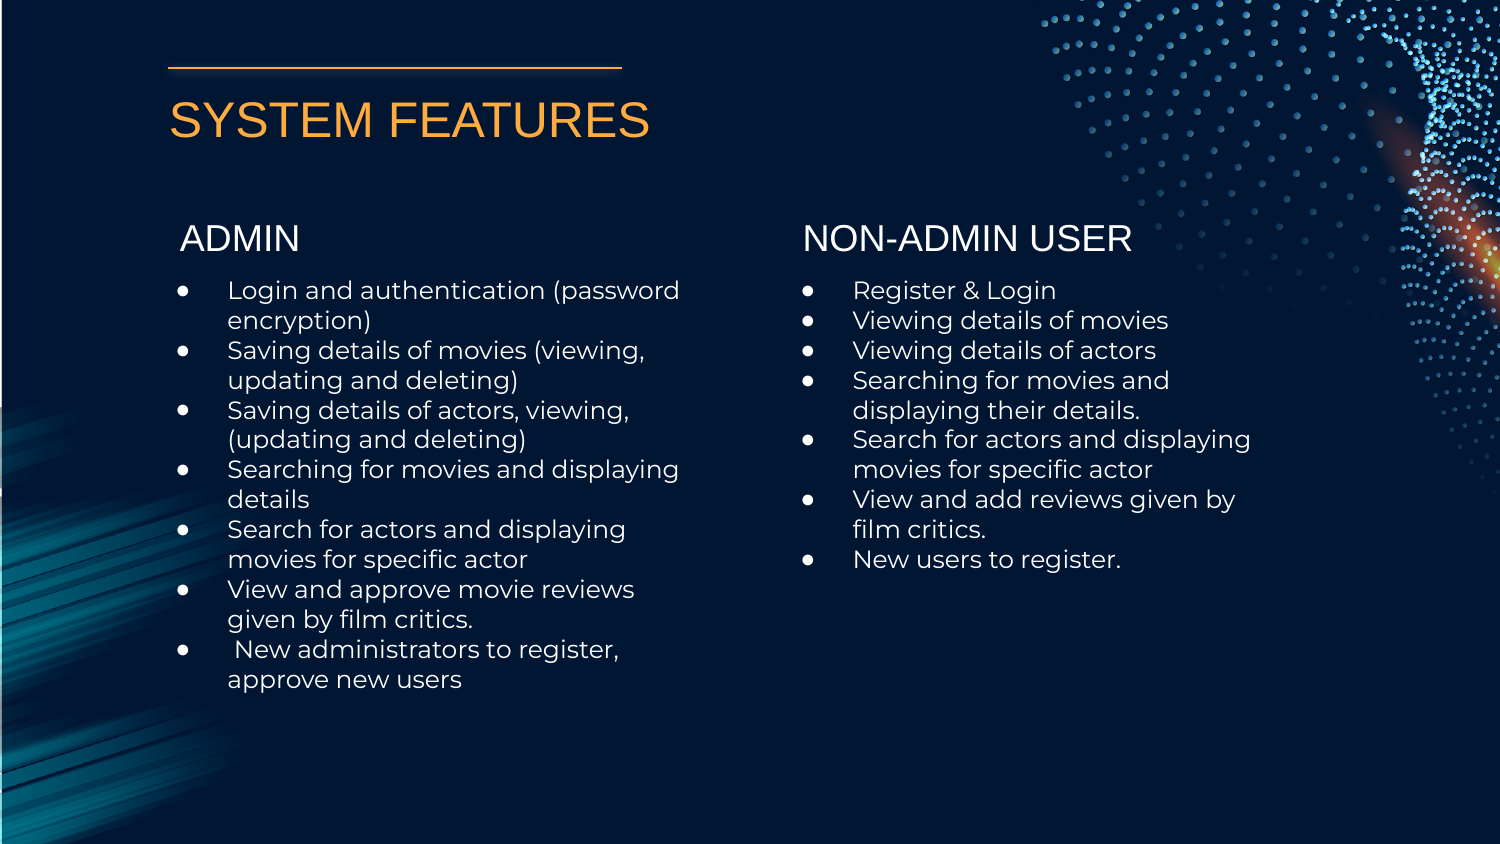

# SYSTEM FEATURES
ADMIN
NON-ADMIN USER
Login and authentication (password encryption)
Saving details of movies (viewing, updating and deleting)
Saving details of actors, viewing, (updating and deleting)
Searching for movies and displaying details
Search for actors and displaying movies for specific actor
View and approve movie reviews given by film critics.
 New administrators to register, approve new users
Register & Login
Viewing details of movies
Viewing details of actors
Searching for movies and displaying their details.
Search for actors and displaying movies for specific actor
View and add reviews given by film critics.
New users to register.